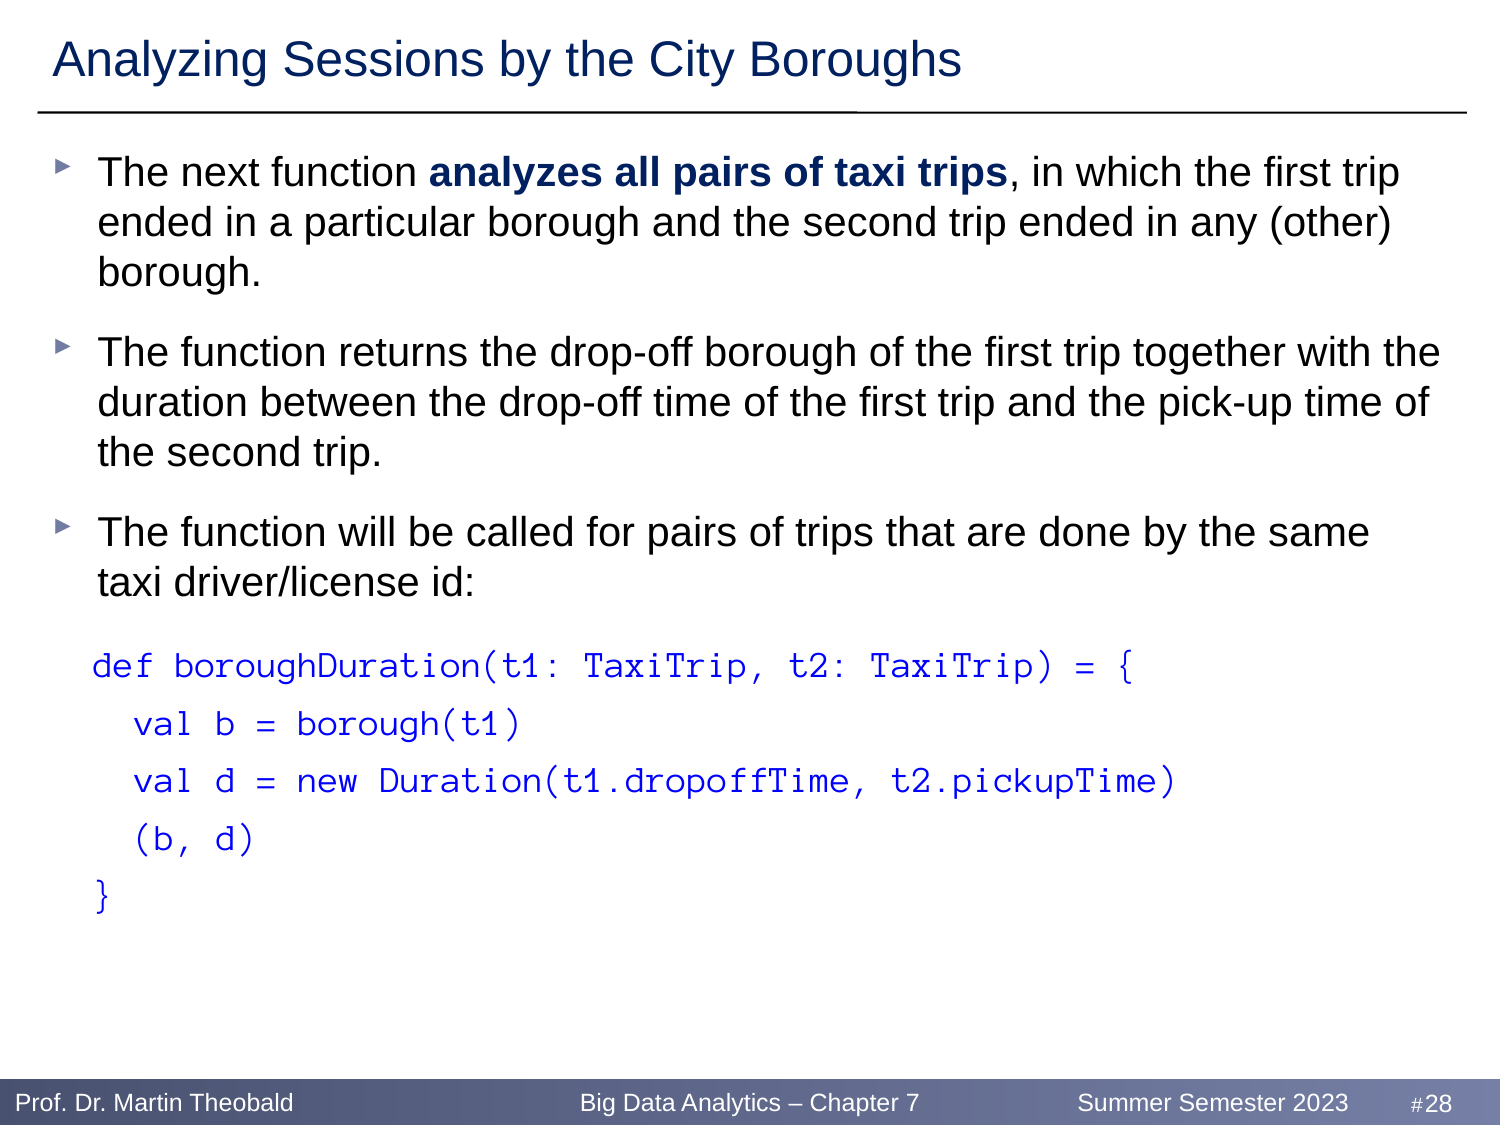

# Analyzing Sessions by the City Boroughs
The next function analyzes all pairs of taxi trips, in which the first trip ended in a particular borough and the second trip ended in any (other) borough.

The function returns the drop-off borough of the first trip together with the duration between the drop-off time of the first trip and the pick-up time of the second trip.

The function will be called for pairs of trips that are done by the same taxi driver/license id:

  def boroughDuration(t1: TaxiTrip, t2: TaxiTrip) = {
    val b = borough(t1)
    val d = new Duration(t1.dropoffTime, t2.pickupTime)
    (b, d)
  }